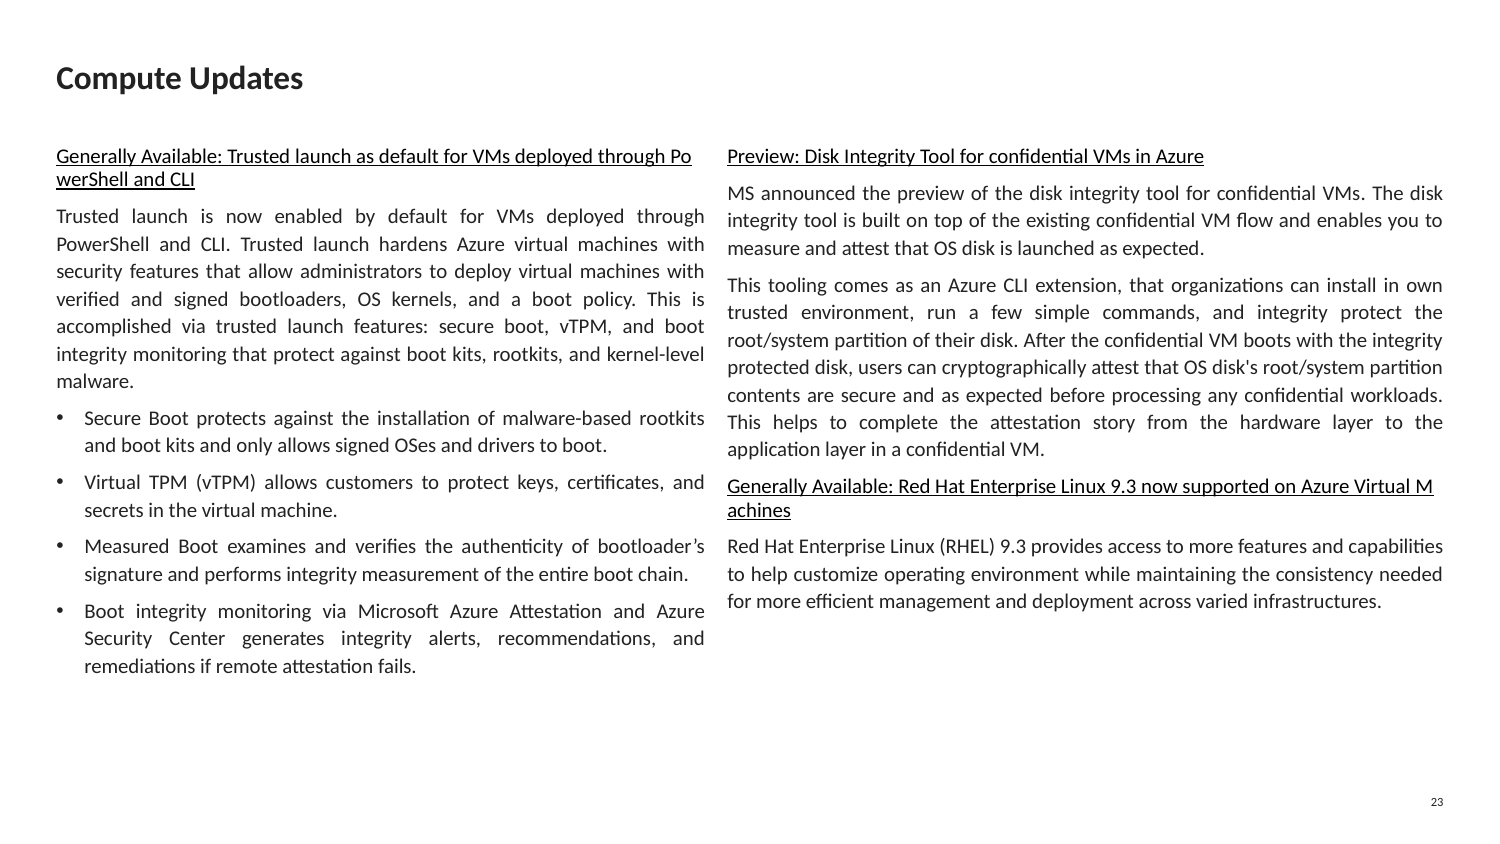

# Compute Updates
Generally Available: Trusted launch as default for VMs deployed through PowerShell and CLI
Trusted launch is now enabled by default for VMs deployed through PowerShell and CLI. Trusted launch hardens Azure virtual machines with security features that allow administrators to deploy virtual machines with verified and signed bootloaders, OS kernels, and a boot policy. This is accomplished via trusted launch features: secure boot, vTPM, and boot integrity monitoring that protect against boot kits, rootkits, and kernel-level malware.
Secure Boot protects against the installation of malware-based rootkits and boot kits and only allows signed OSes and drivers to boot.
Virtual TPM (vTPM) allows customers to protect keys, certificates, and secrets in the virtual machine.
Measured Boot examines and verifies the authenticity of bootloader’s signature and performs integrity measurement of the entire boot chain.
Boot integrity monitoring via Microsoft Azure Attestation and Azure Security Center generates integrity alerts, recommendations, and remediations if remote attestation fails.
Preview: Disk Integrity Tool for confidential VMs in Azure
MS announced the preview of the disk integrity tool for confidential VMs. The disk integrity tool is built on top of the existing confidential VM flow and enables you to measure and attest that OS disk is launched as expected.
This tooling comes as an Azure CLI extension, that organizations can install in own trusted environment, run a few simple commands, and integrity protect the root/system partition of their disk. After the confidential VM boots with the integrity protected disk, users can cryptographically attest that OS disk's root/system partition contents are secure and as expected before processing any confidential workloads. This helps to complete the attestation story from the hardware layer to the application layer in a confidential VM.
Generally Available: Red Hat Enterprise Linux 9.3 now supported on Azure Virtual Machines
Red Hat Enterprise Linux (RHEL) 9.3 provides access to more features and capabilities to help customize operating environment while maintaining the consistency needed for more efficient management and deployment across varied infrastructures.